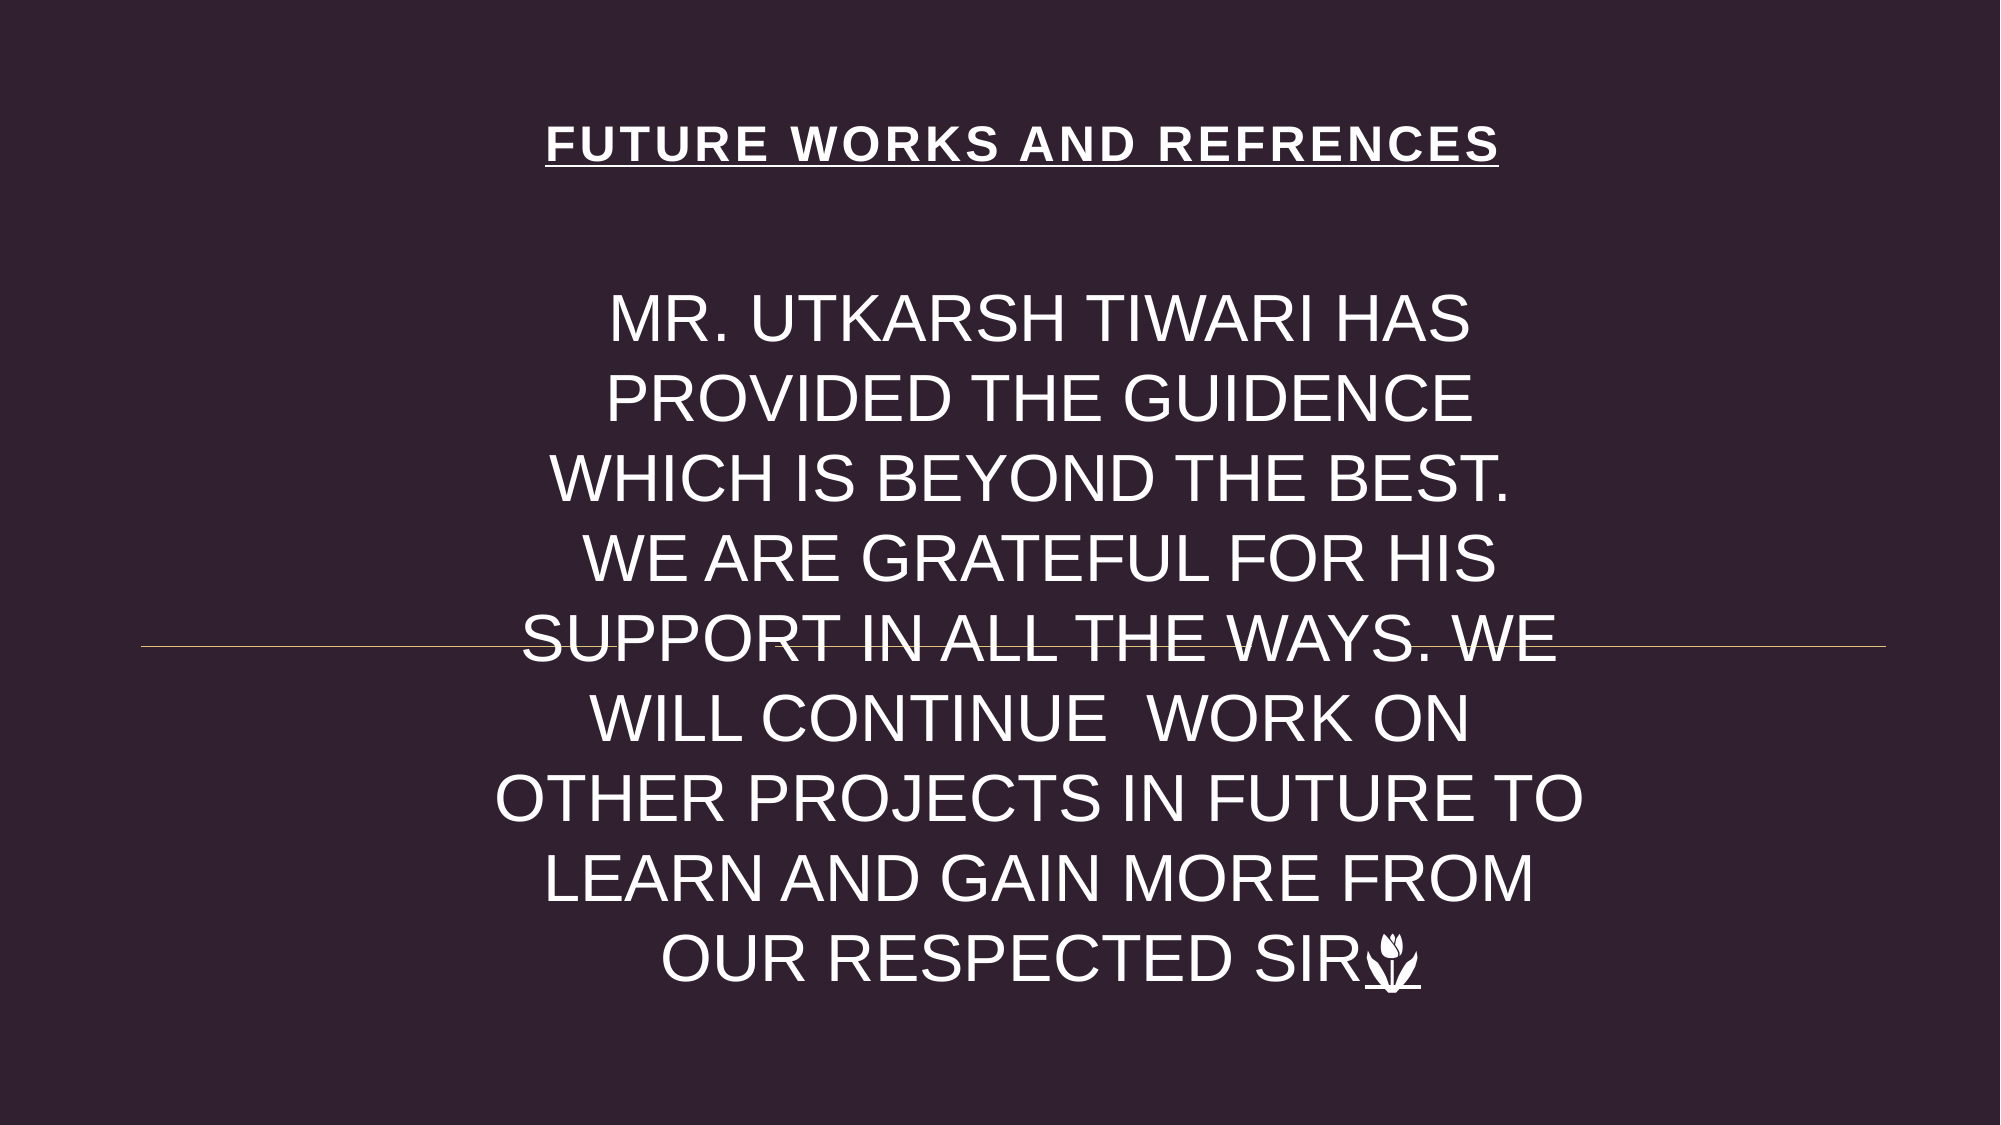

# FUTURE WORKS AND REFRENCES
MR. UTKARSH TIWARI HAS PROVIDED THE GUIDENCE WHICH IS BEYOND THE BEST.  WE ARE GRATEFUL FOR HIS SUPPORT IN ALL THE WAYS. WE WILL CONTINUE  WORK ON  OTHER PROJECTS IN FUTURE TO LEARN AND GAIN MORE FROM OUR RESPECTED SIR🌷